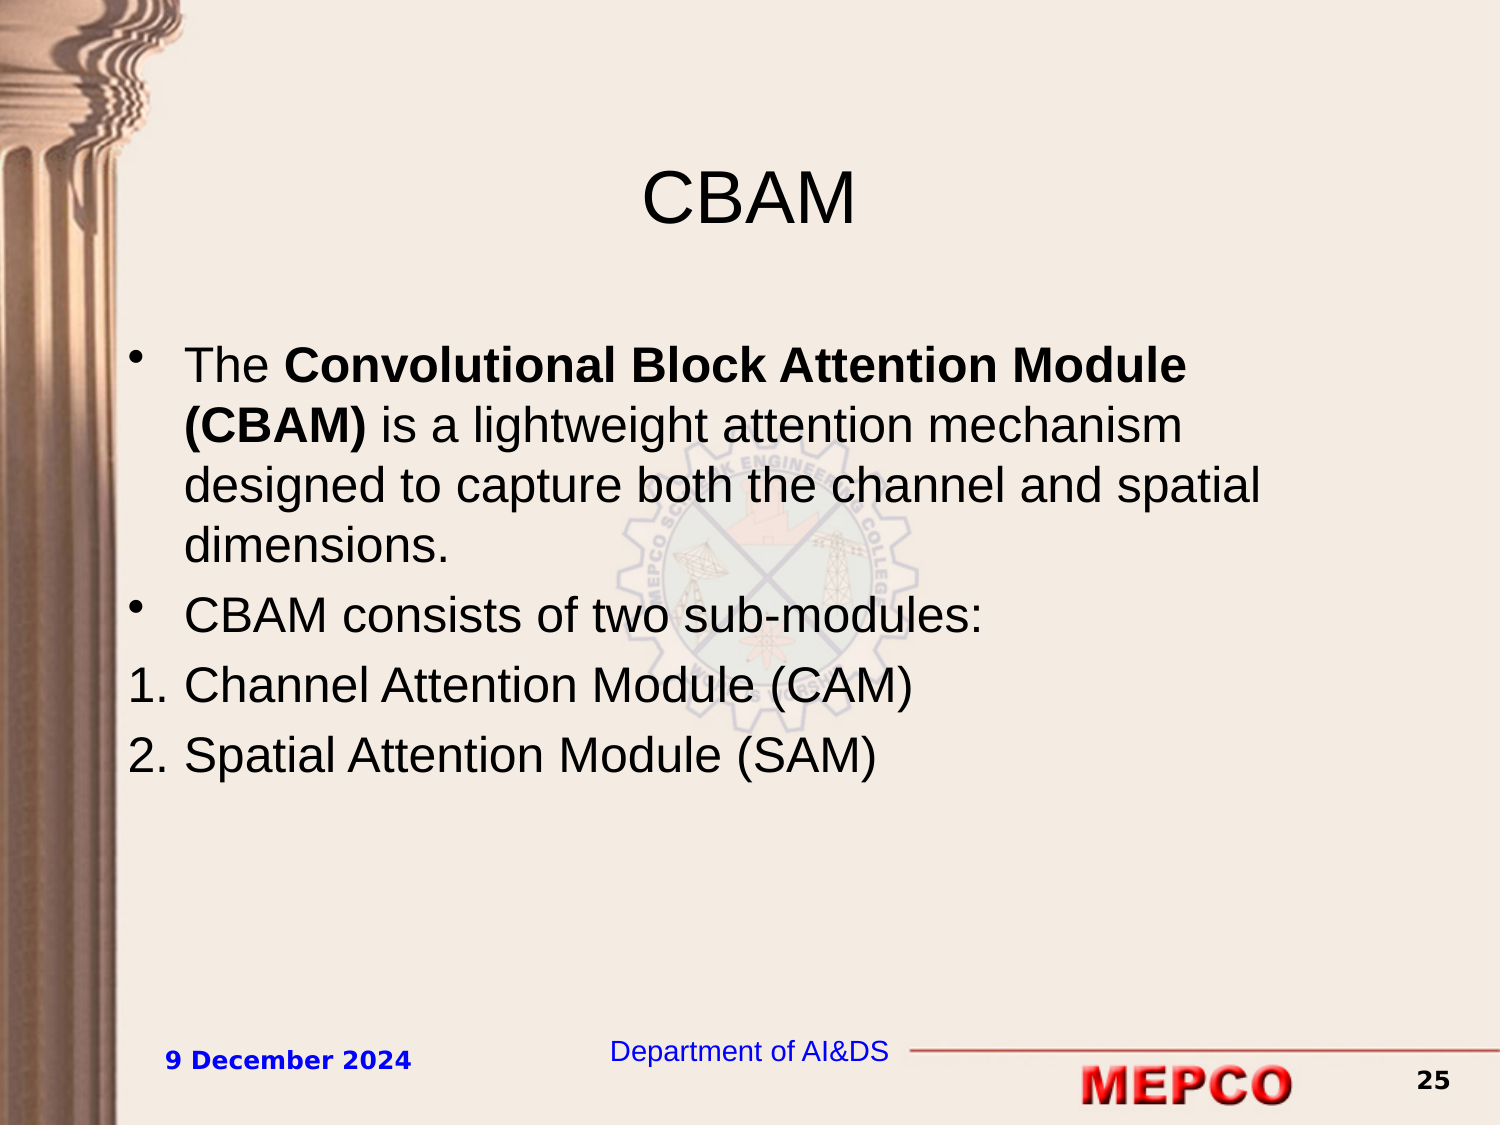

# CBAM
The Convolutional Block Attention Module (CBAM) is a lightweight attention mechanism designed to capture both the channel and spatial dimensions.
CBAM consists of two sub-modules:
Channel Attention Module (CAM)
Spatial Attention Module (SAM)

Department of AI&DS